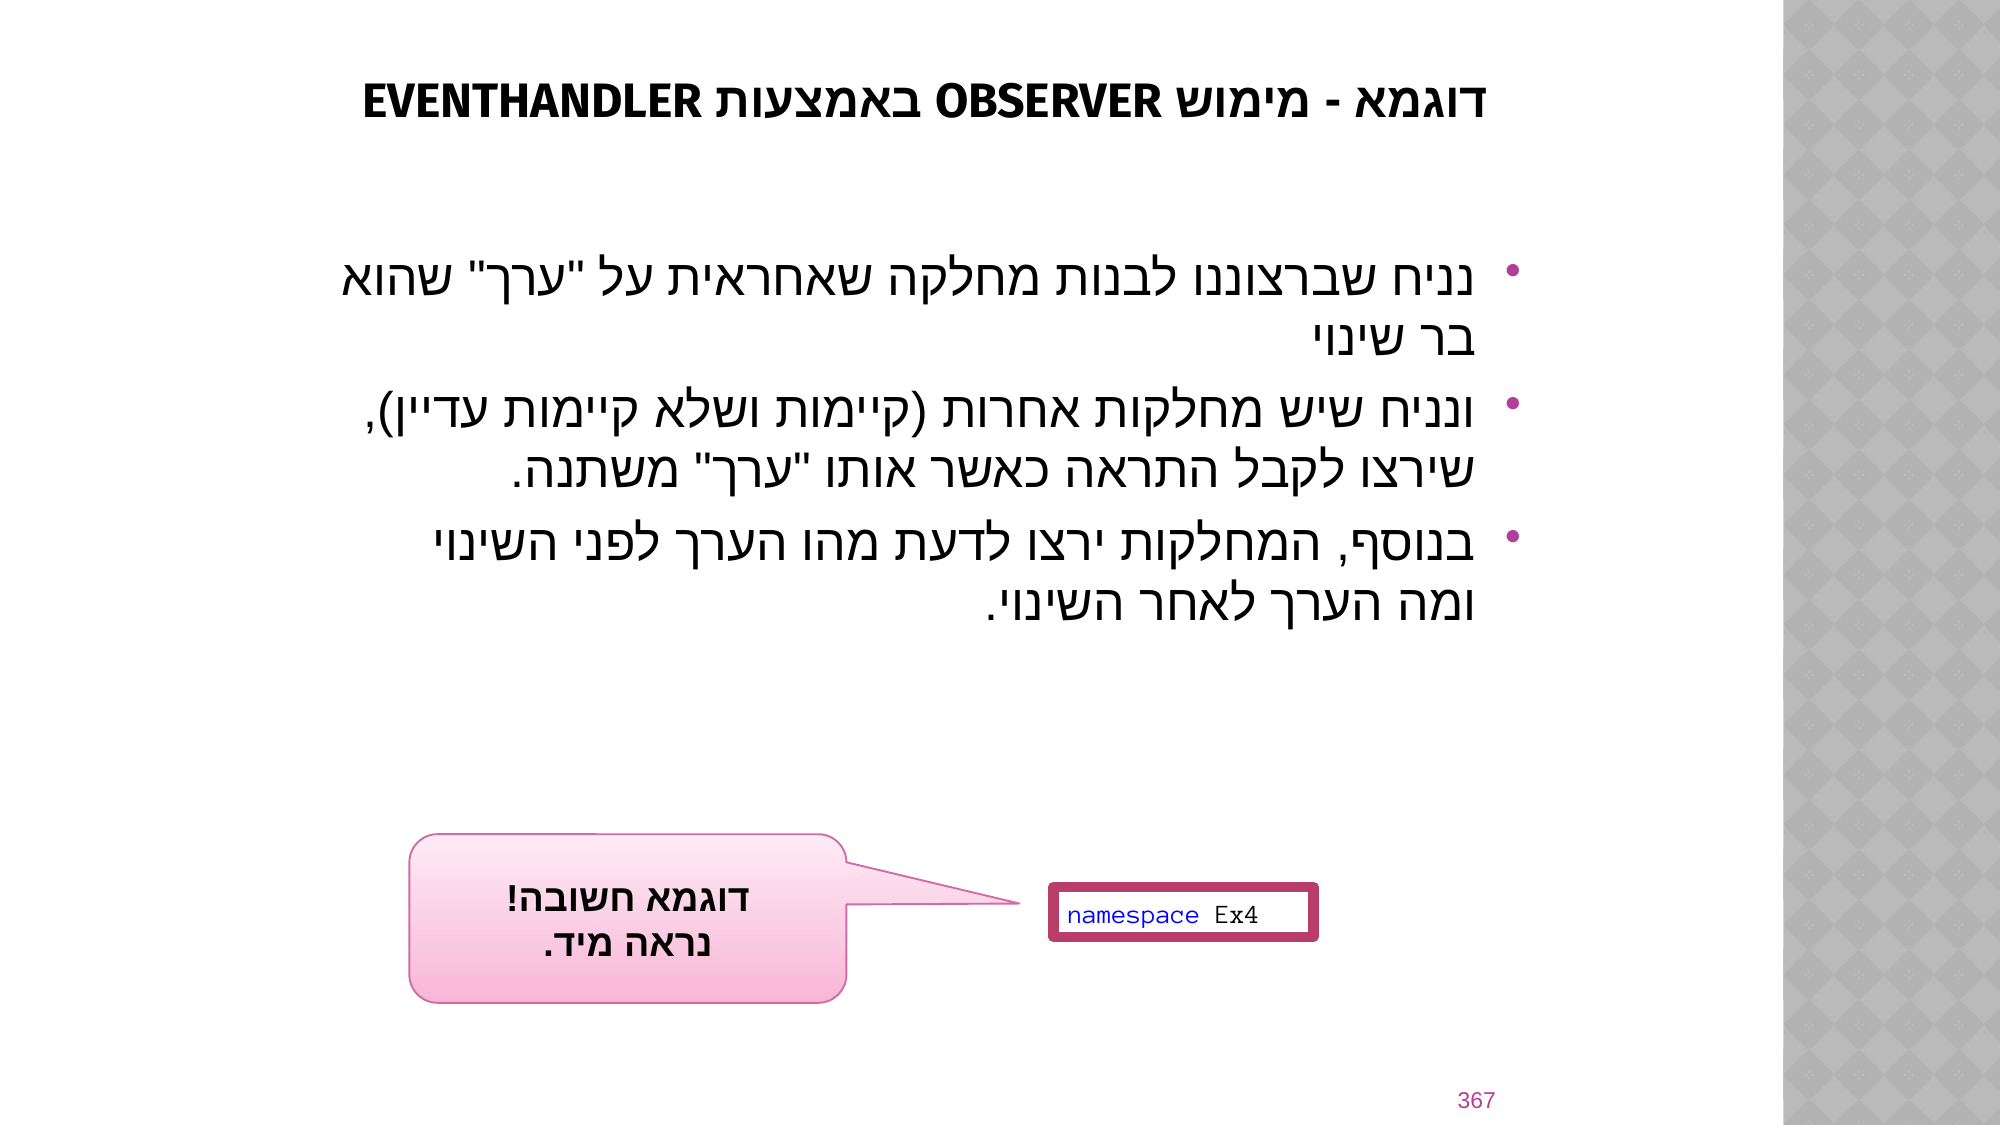

# דוגמא - מימוש OBSERVER באמצעות EVENTHANDLER

נניח שברצוננו לבנות מחלקה שאחראית על "ערך" שהוא בר שינוי
ונניח שיש מחלקות אחרות (קיימות ושלא קיימות עדיין), שירצו לקבל התראה כאשר אותו "ערך" משתנה.
בנוסף, המחלקות ירצו לדעת מהו הערך לפני השינוי ומה הערך לאחר השינוי.
דוגמא חשובה!
נראה מיד.
namespace Ex4
367